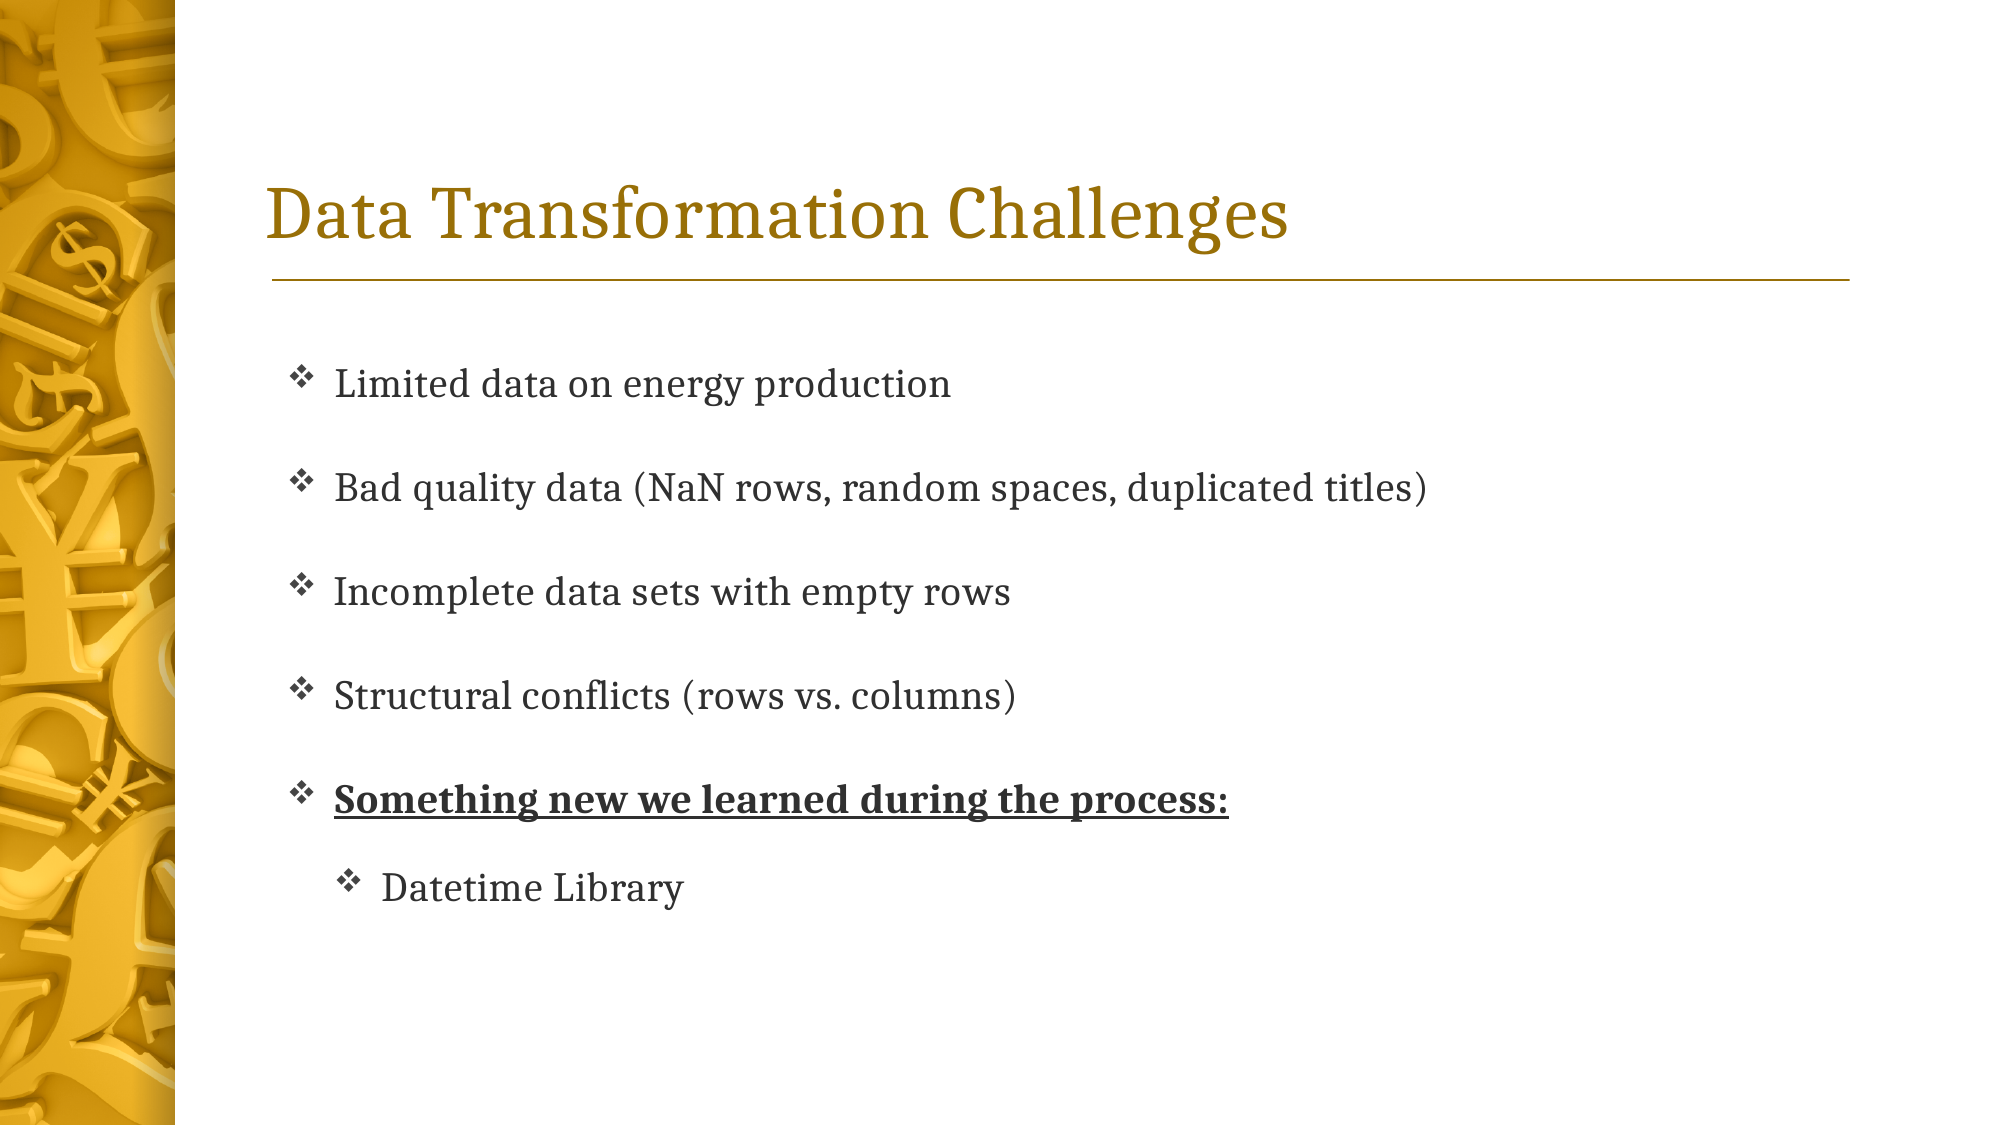

# Data Transformation Challenges
Limited data on energy production
Bad quality data (NaN rows, random spaces, duplicated titles)
Incomplete data sets with empty rows
Structural conflicts (rows vs. columns)
Something new we learned during the process:
Datetime Library